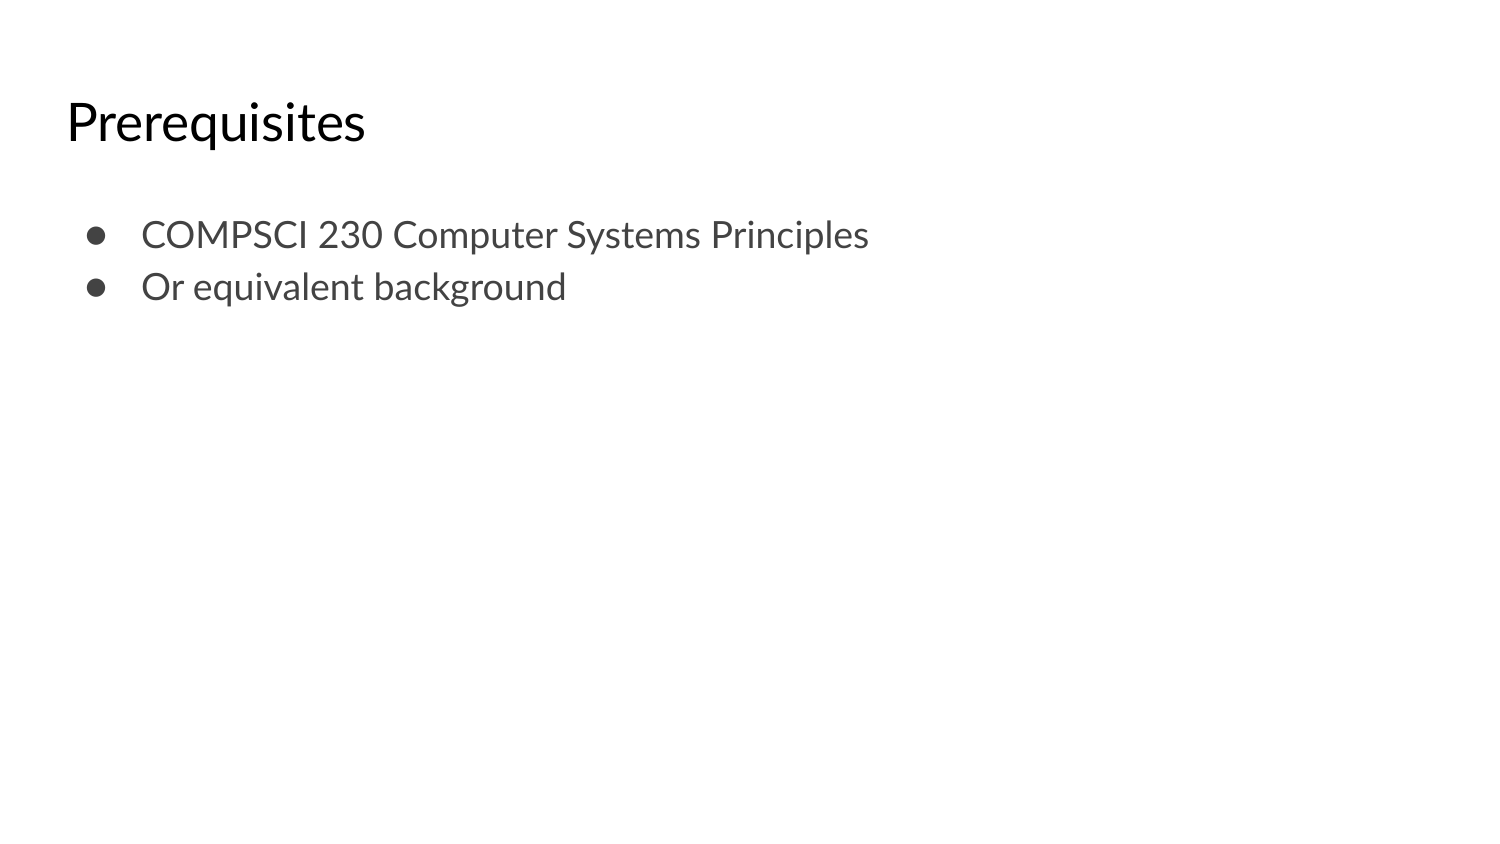

# Prerequisites
COMPSCI 230 Computer Systems Principles
Or equivalent background